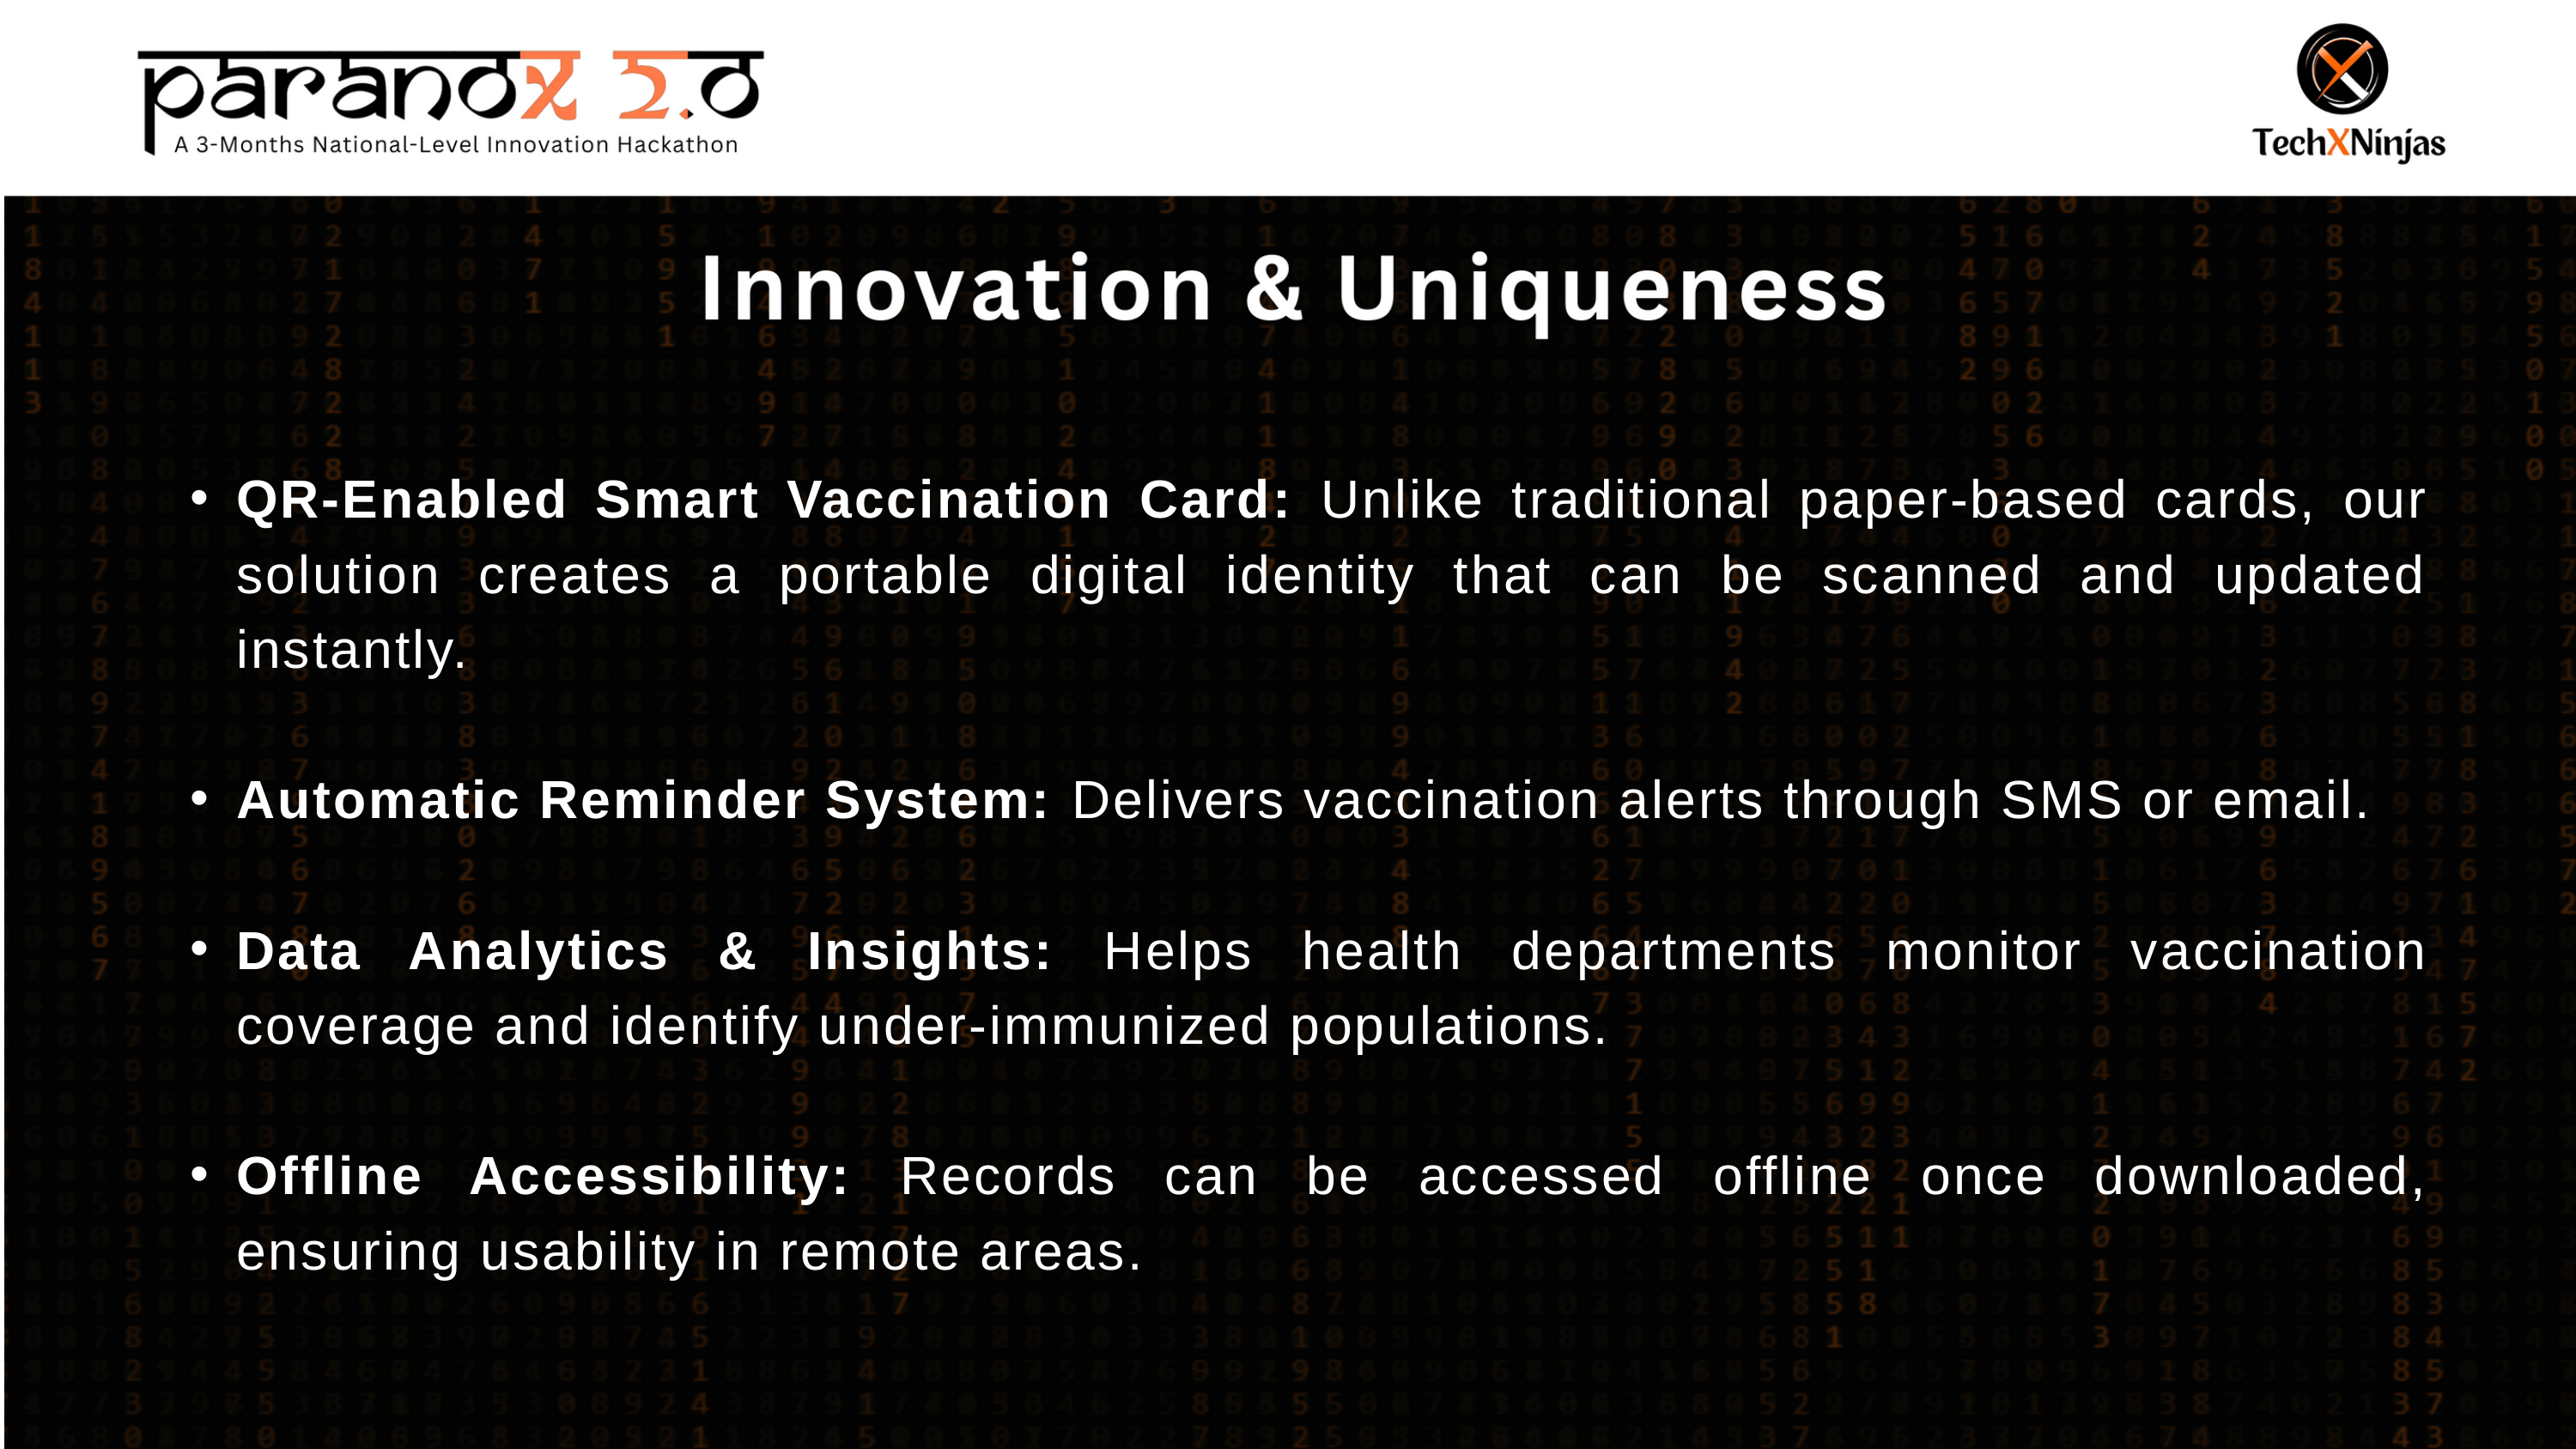

QR-Enabled Smart Vaccination Card: Unlike traditional paper-based cards, our solution creates a portable digital identity that can be scanned and updated instantly.

Automatic Reminder System: Delivers vaccination alerts through SMS or email.

Data Analytics & Insights: Helps health departments monitor vaccination coverage and identify under-immunized populations.

Offline Accessibility: Records can be accessed offline once downloaded, ensuring usability in remote areas.